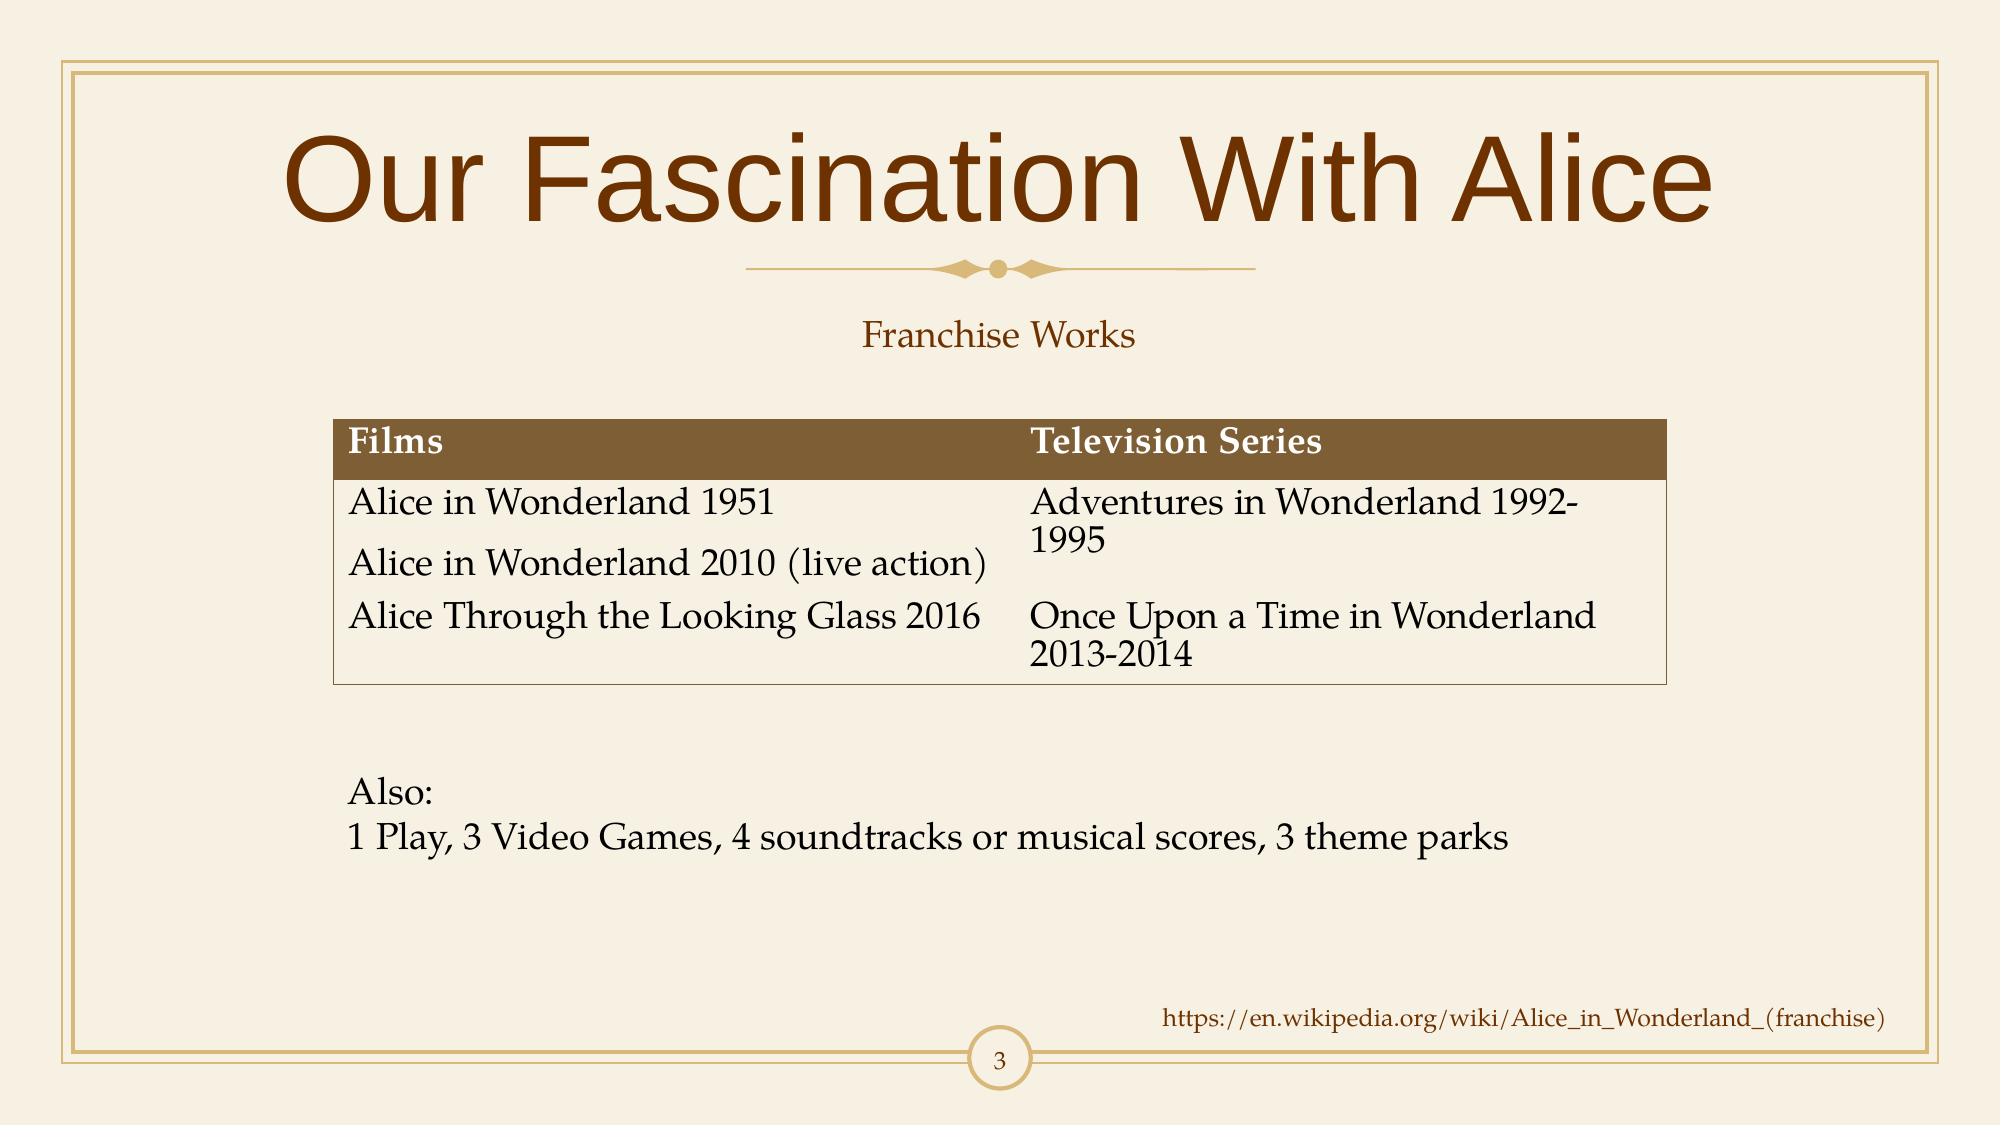

# Our Fascination With Alice
Franchise Works
| Films | Television Series |
| --- | --- |
| Alice in Wonderland 1951 | Adventures in Wonderland 1992-1995 |
| Alice in Wonderland 2010 (live action) |  |
| Alice Through the Looking Glass 2016 | Once Upon a Time in Wonderland 2013-2014 |
Also:
1 Play, 3 Video Games, 4 soundtracks or musical scores, 3 theme parks
https://en.wikipedia.org/wiki/Alice_in_Wonderland_(franchise)
3